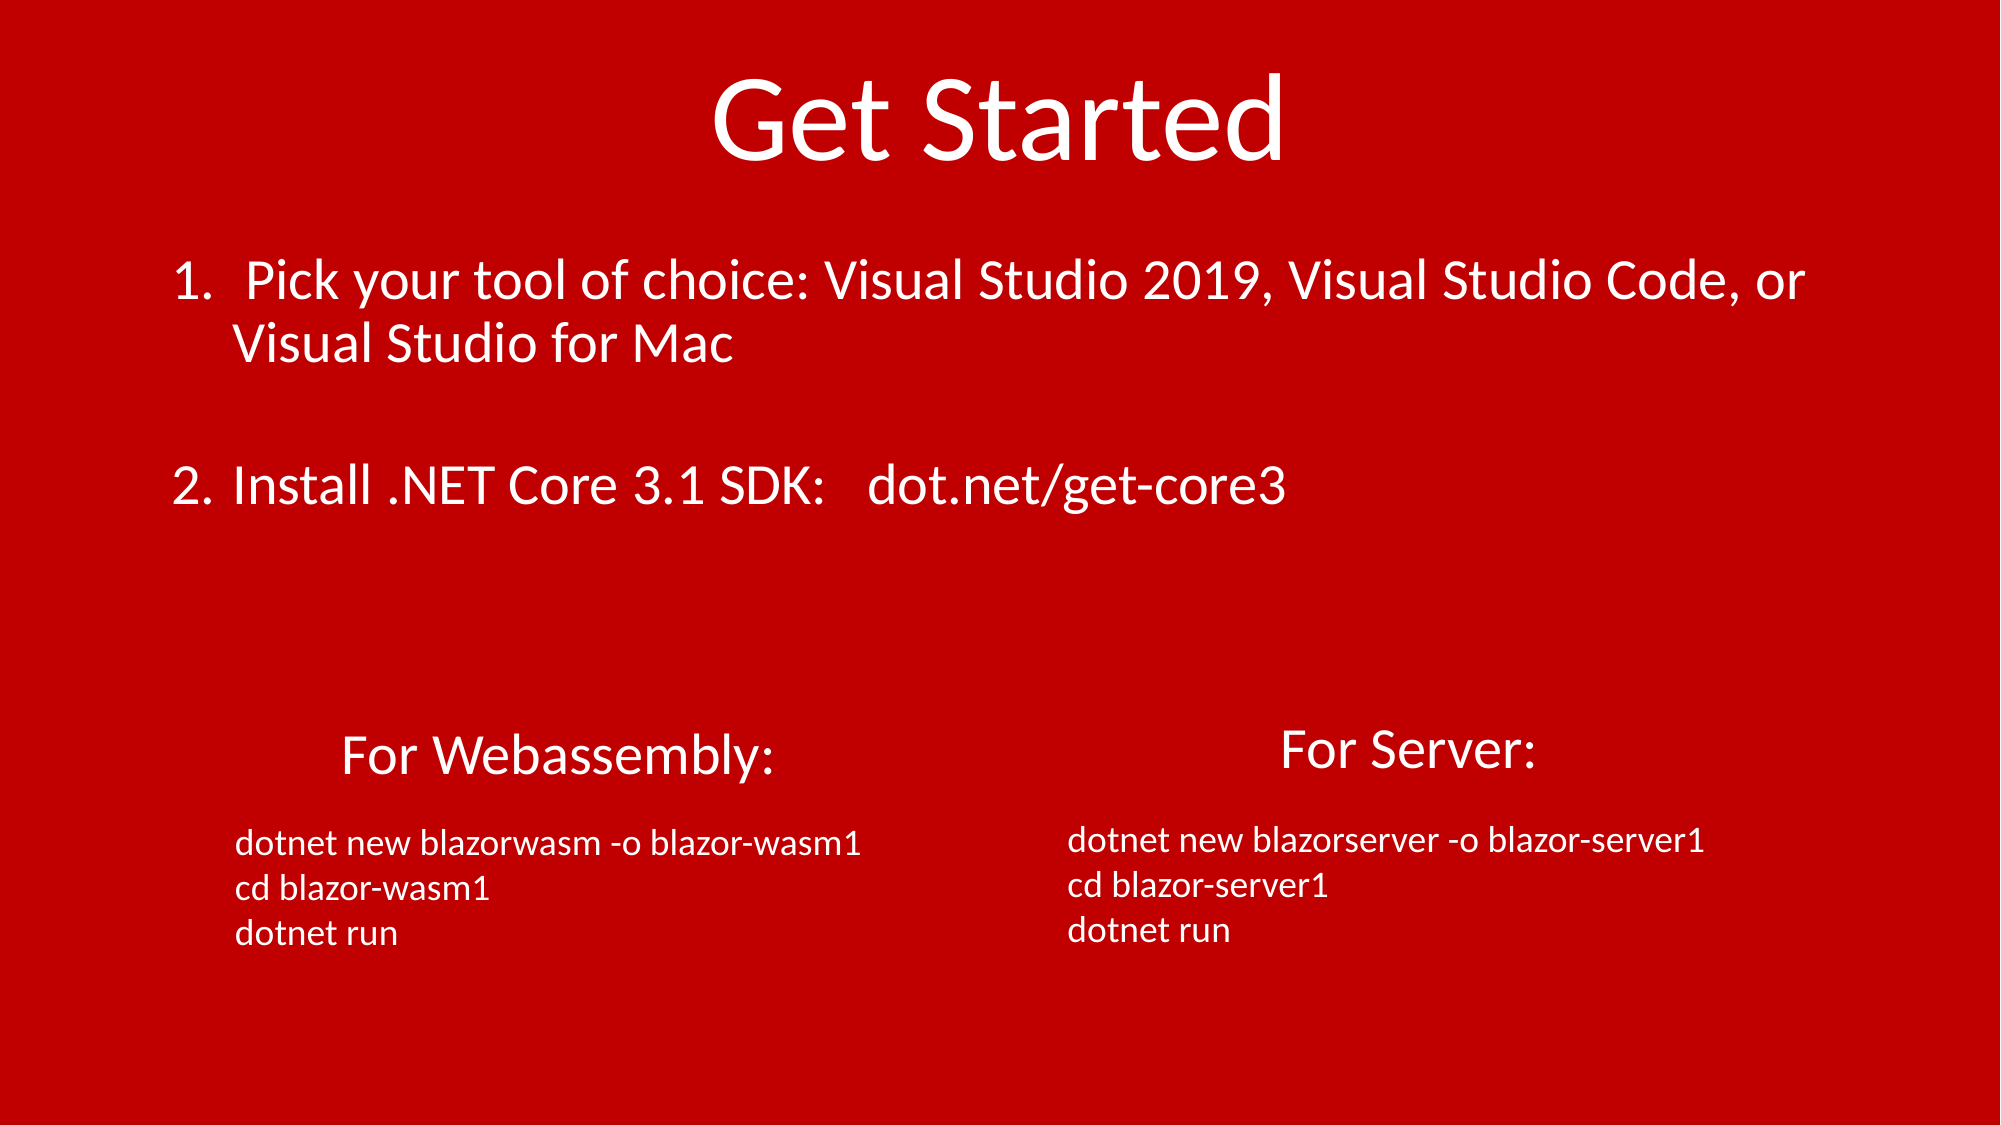

Get Started
 Pick your tool of choice: Visual Studio 2019, Visual Studio Code, or Visual Studio for Mac
Install .NET Core 3.1 SDK:   dot.net/get-core3

For Server:
For Webassembly:
dotnet new blazorserver -o blazor-server1
cd blazor-server1
dotnet run
dotnet new blazorwasm -o blazor-wasm1
cd blazor-wasm1
dotnet run